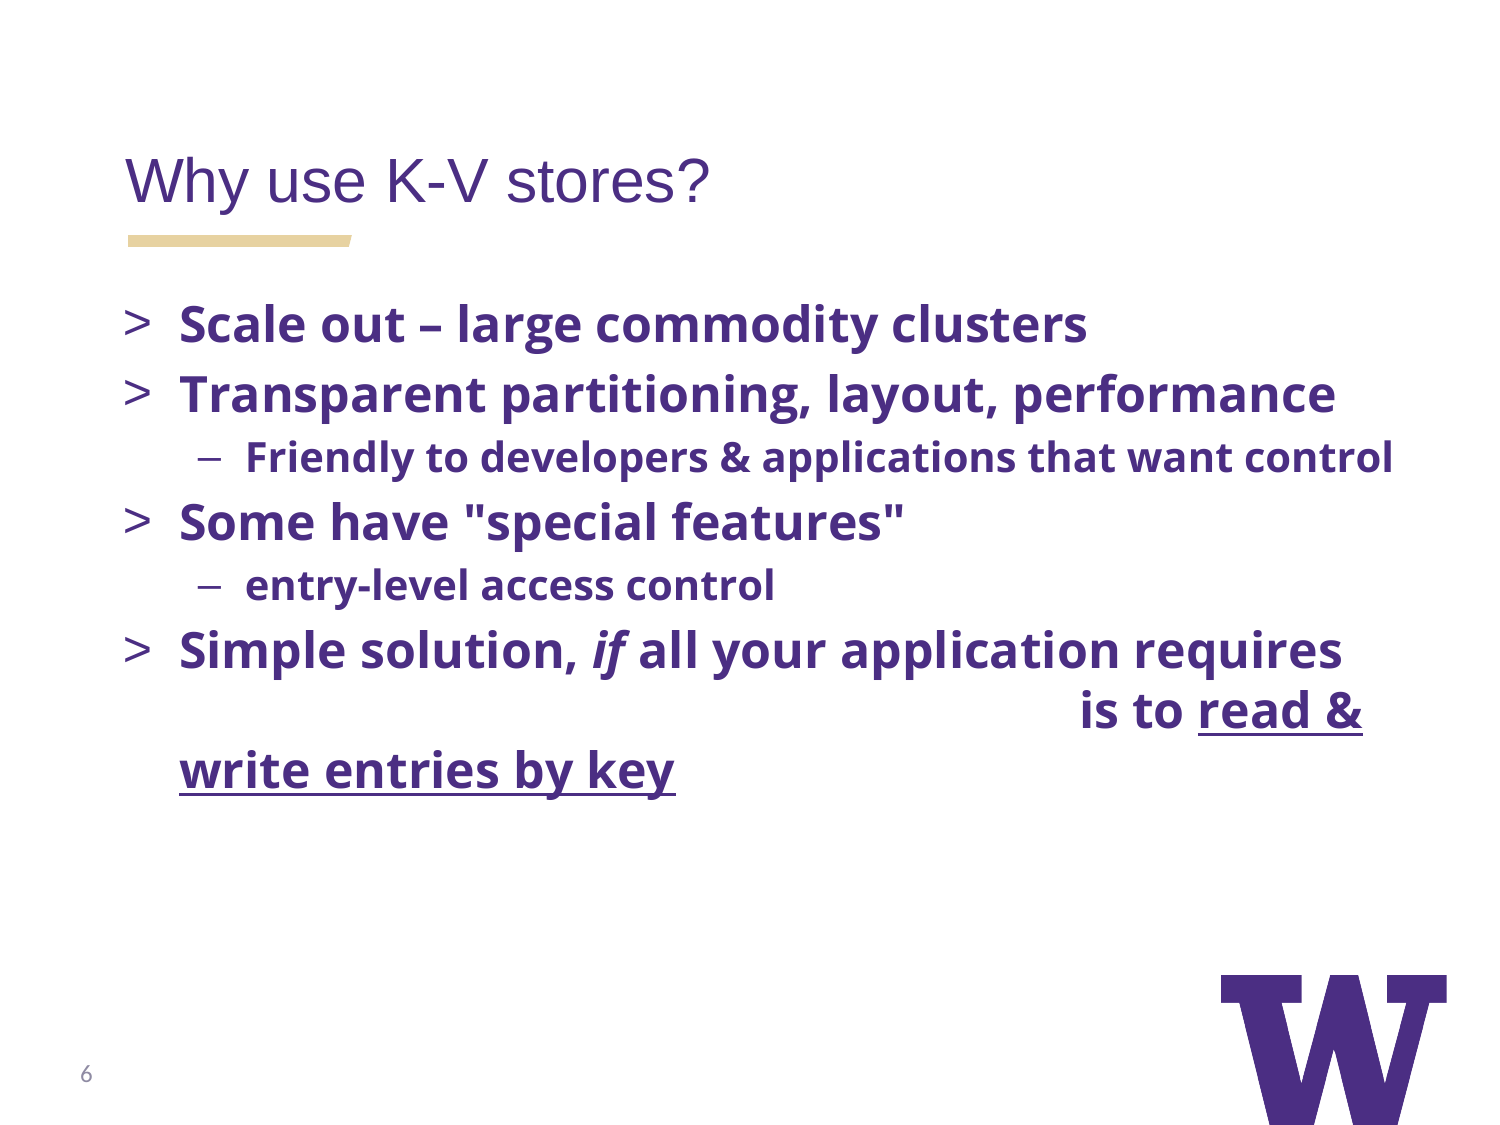

Why use K-V stores?
Scale out – large commodity clusters
Transparent partitioning, layout, performance
Friendly to developers & applications that want control
Some have "special features"
entry-level access control
Simple solution, if all your application requires 							is to read & write entries by key

6